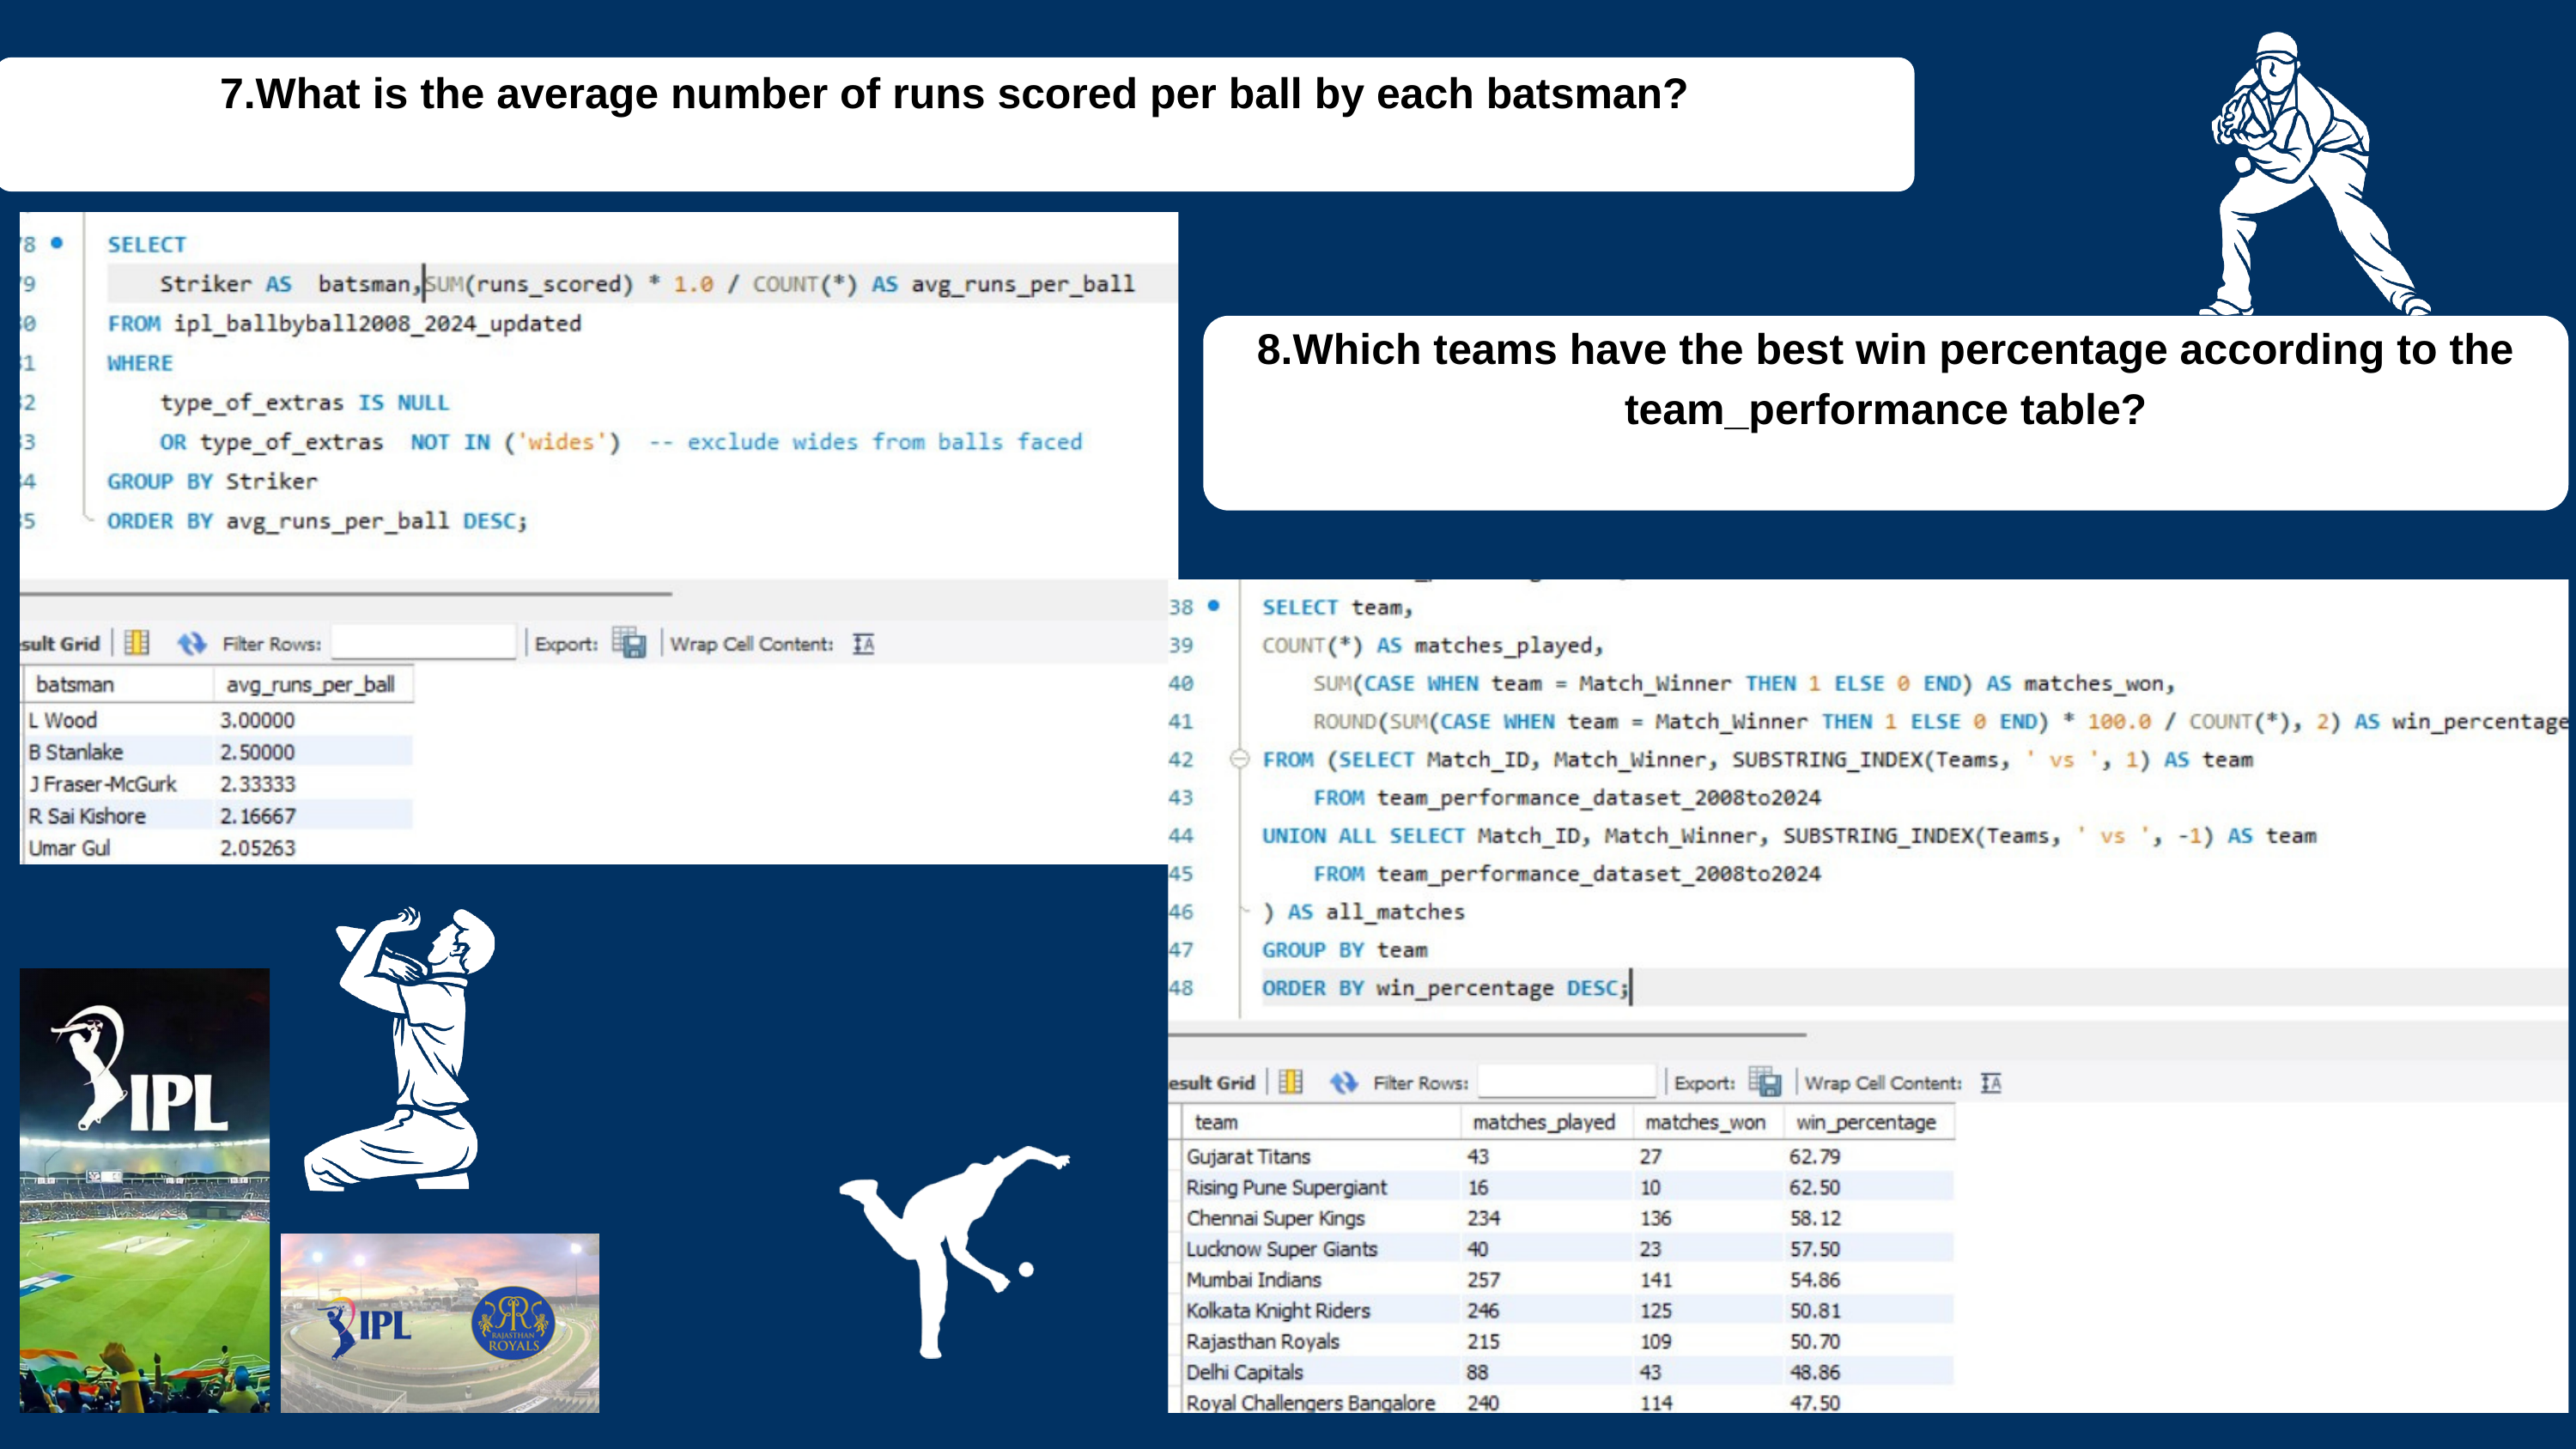

7.What is the average number of runs scored per ball by each batsman?

8.Which teams have the best win percentage according to the team_performance table?